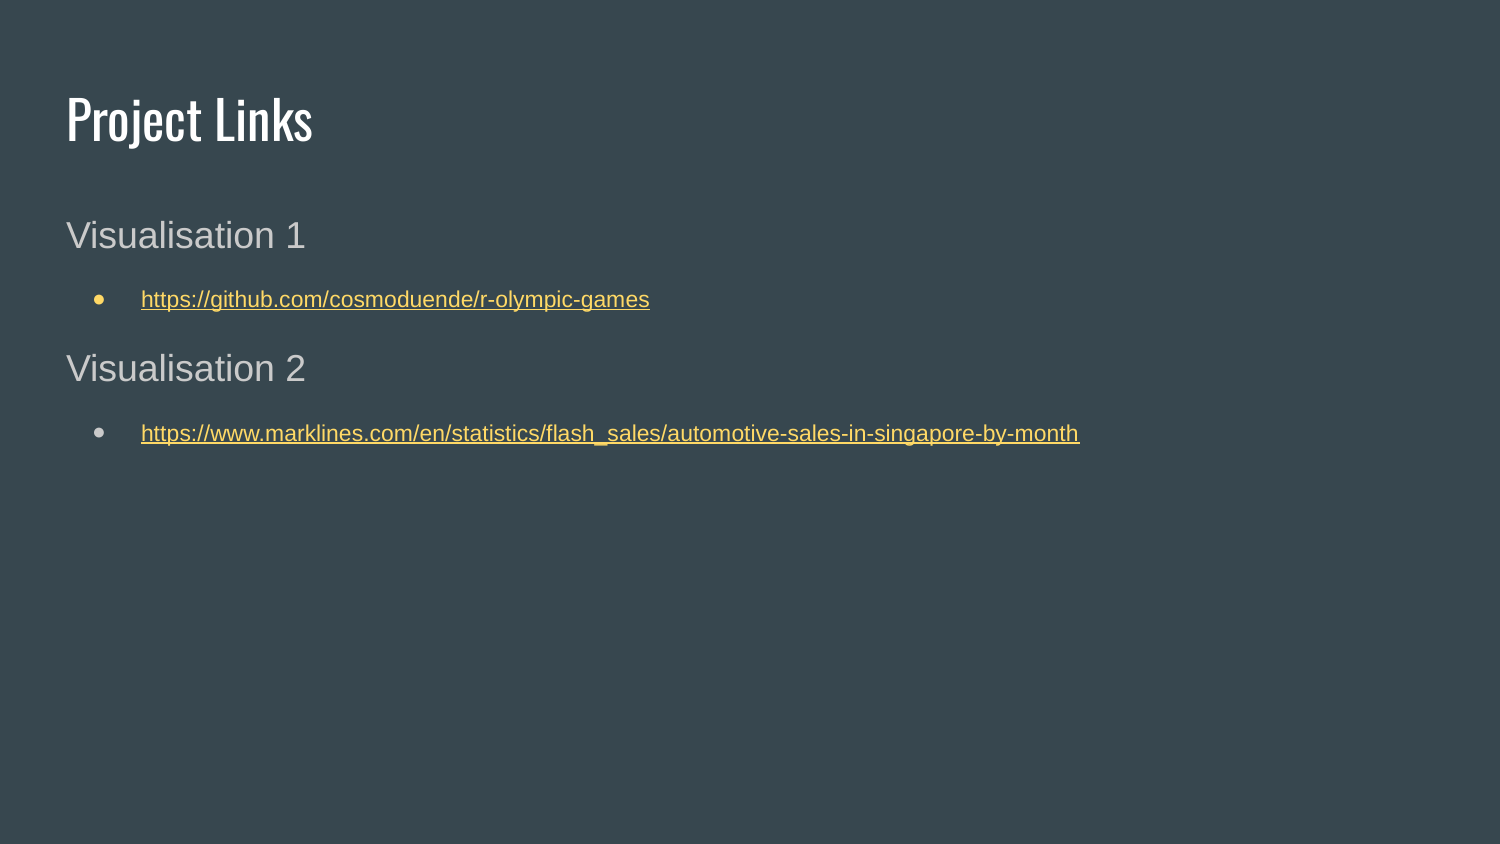

# Project Links
Visualisation 1
https://github.com/cosmoduende/r-olympic-games
Visualisation 2
https://www.marklines.com/en/statistics/flash_sales/automotive-sales-in-singapore-by-month